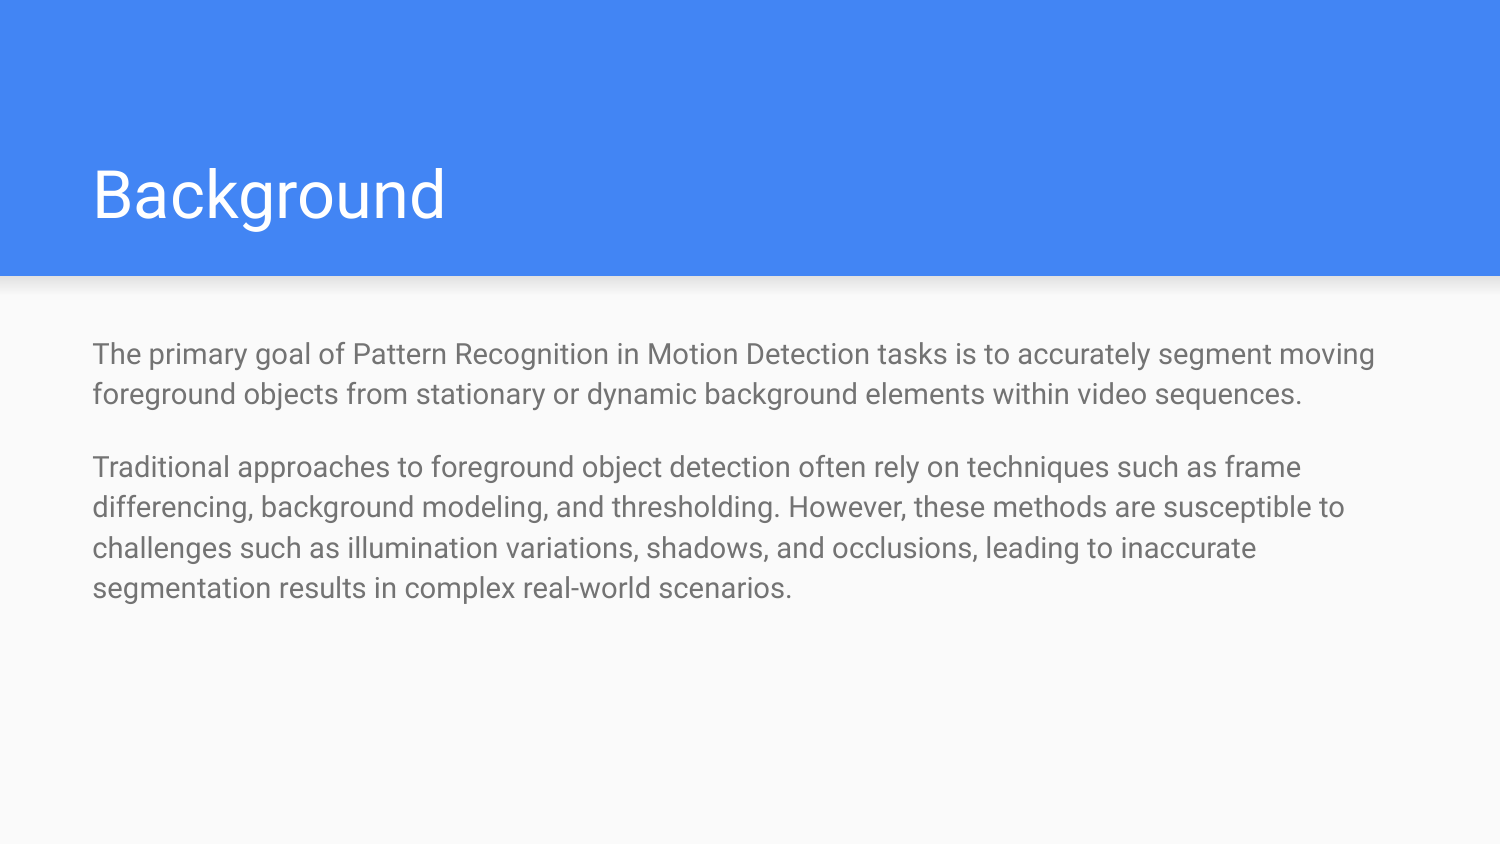

# Background
The primary goal of Pattern Recognition in Motion Detection tasks is to accurately segment moving foreground objects from stationary or dynamic background elements within video sequences.
Traditional approaches to foreground object detection often rely on techniques such as frame differencing, background modeling, and thresholding. However, these methods are susceptible to challenges such as illumination variations, shadows, and occlusions, leading to inaccurate segmentation results in complex real-world scenarios.